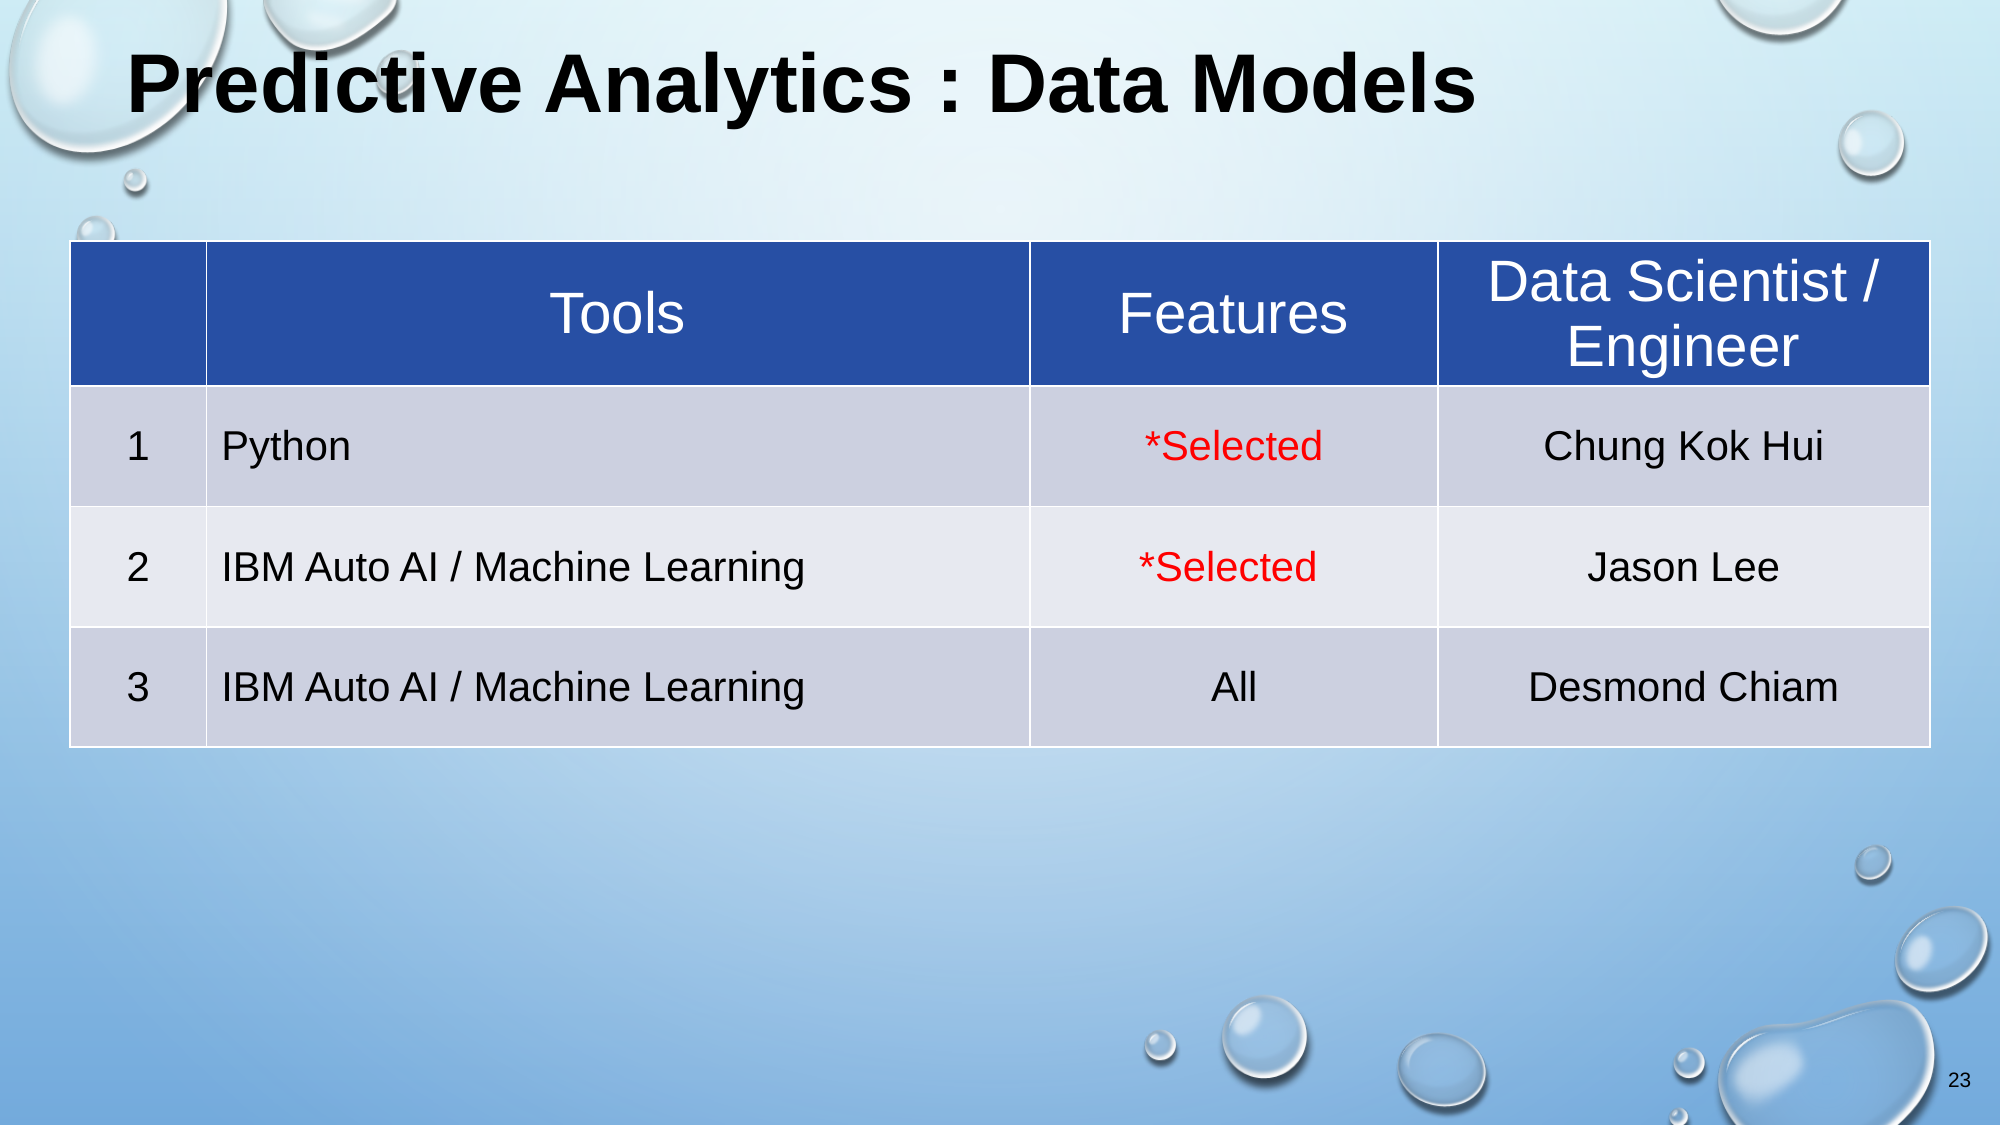

Predictive Analytics : Data Models
|  | Tools | Features | Data Scientist / Engineer |
| --- | --- | --- | --- |
| 1 | Python | \*Selected | Chung Kok Hui |
| 2 | IBM Auto AI / Machine Learning | \*Selected | Jason Lee |
| 3 | IBM Auto AI / Machine Learning | All | Desmond Chiam |
23